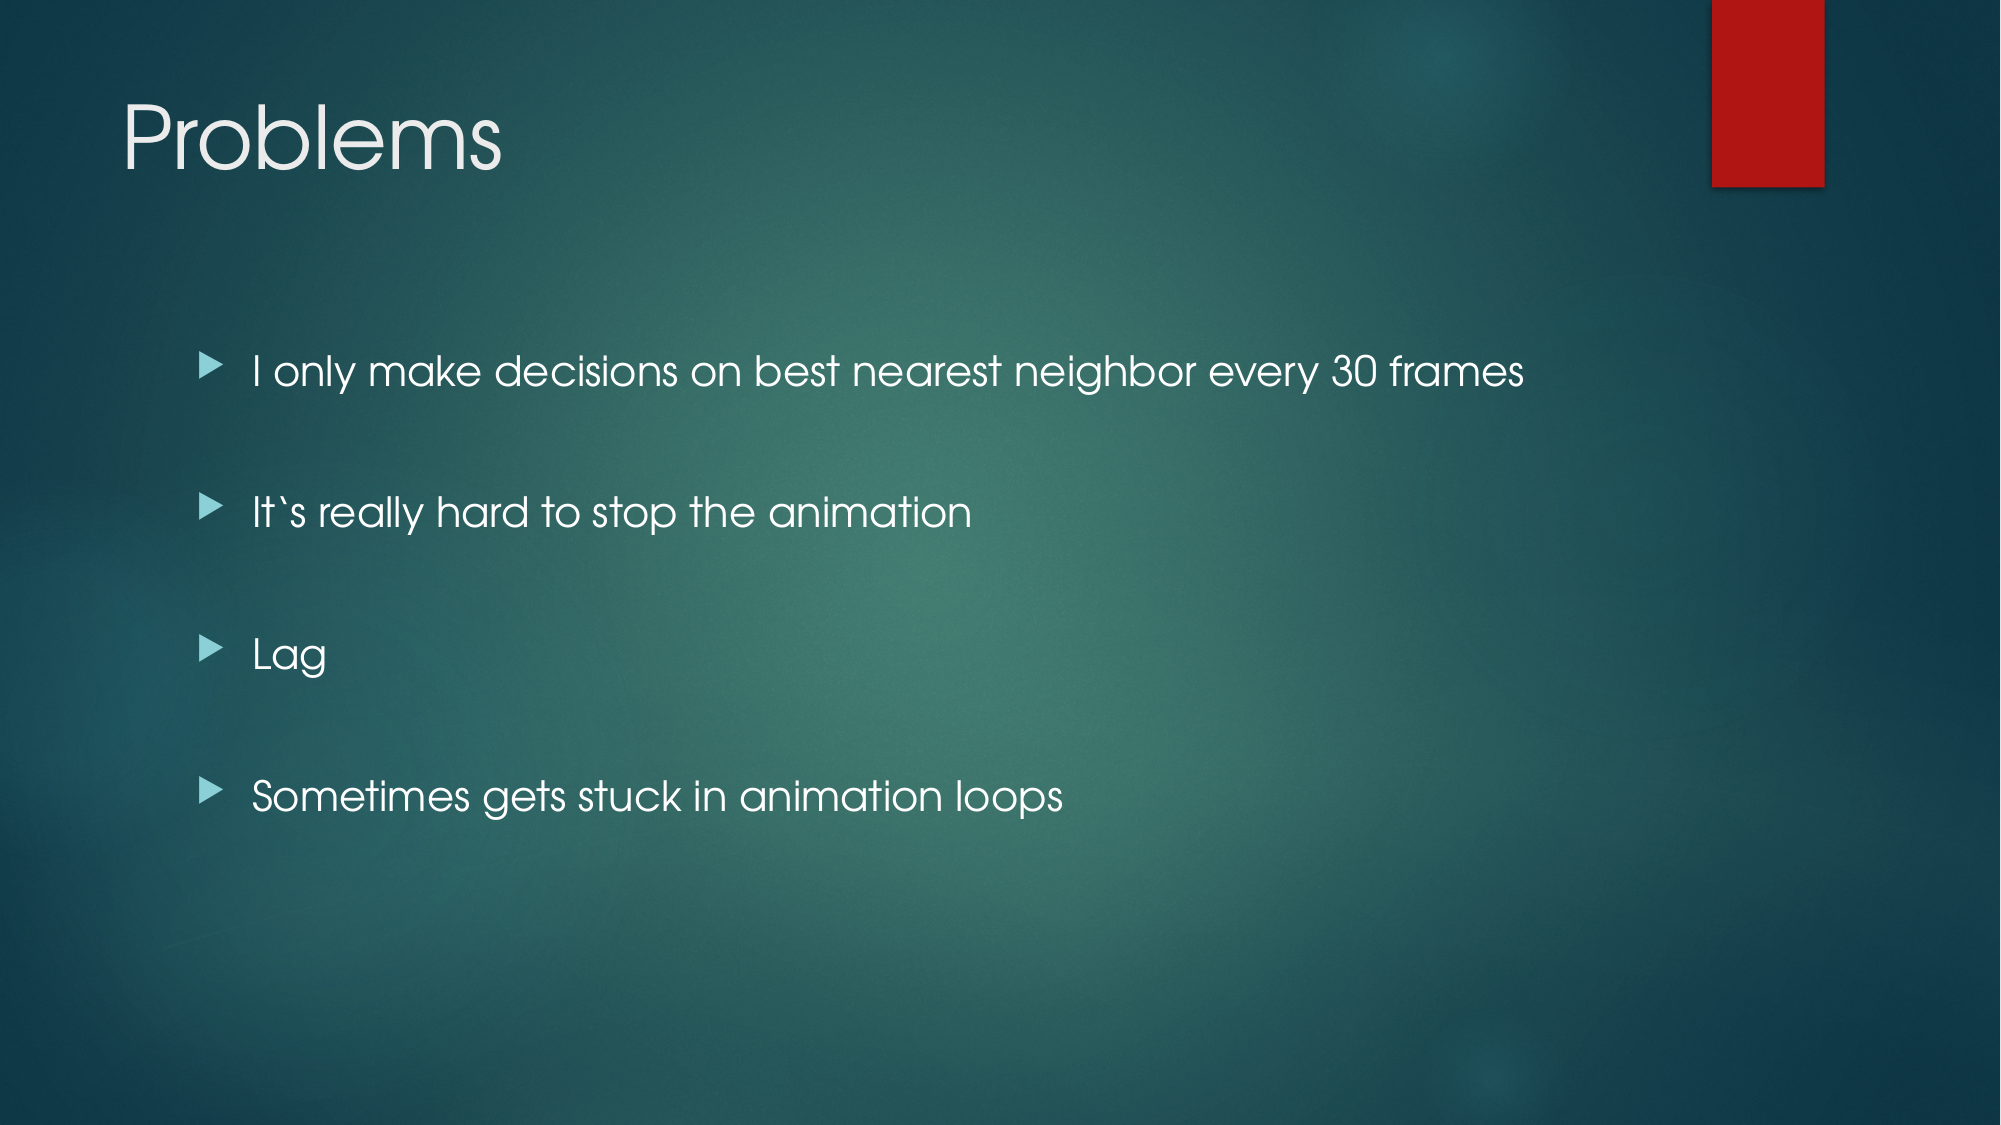

# Problems
I only make decisions on best nearest neighbor every 30 frames

It‘s really hard to stop the animation

Lag

Sometimes gets stuck in animation loops